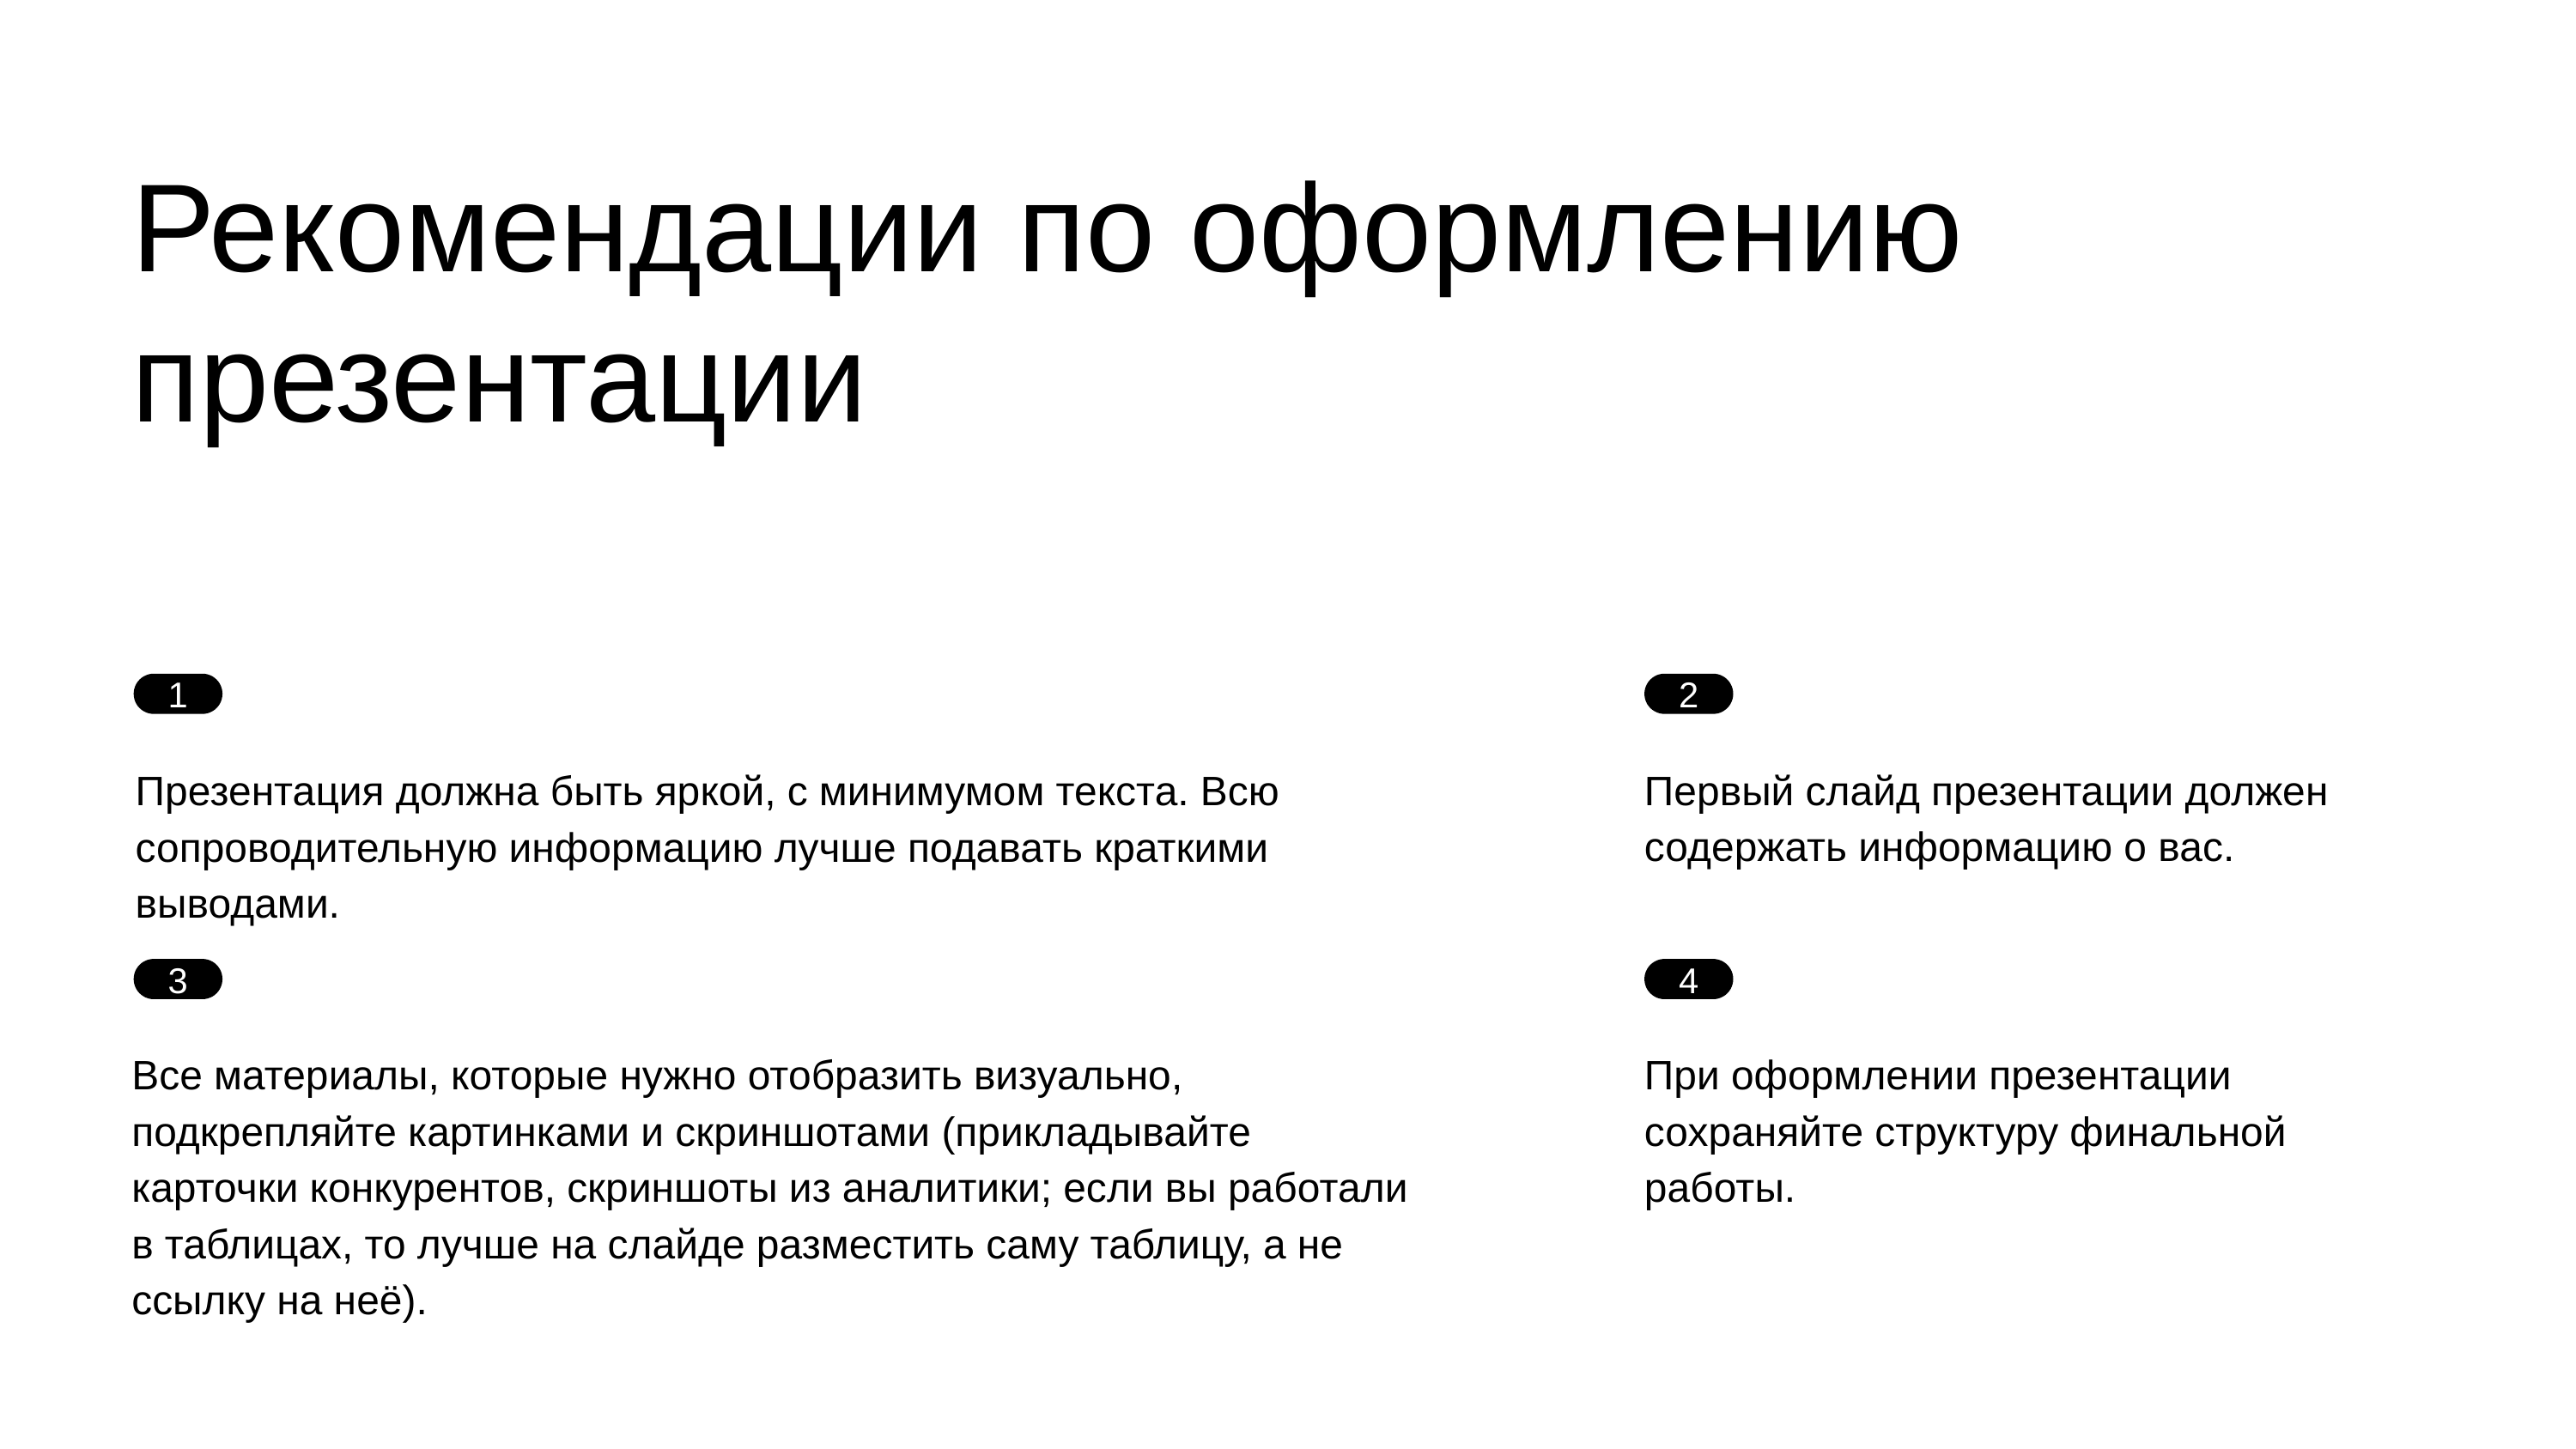

Рекомендации по оформлению презентации
1
2
Презентация должна быть яркой, с минимумом текста. Всю сопроводительную информацию лучше подавать краткими выводами.
Первый слайд презентации должен содержать информацию о вас.
3
4
Все материалы, которые нужно отобразить визуально, подкрепляйте картинками и скриншотами (прикладывайте карточки конкурентов, скриншоты из аналитики; если вы работали в таблицах, то лучше на слайде разместить саму таблицу, а не ссылку на неё).
При оформлении презентации сохраняйте структуру финальной работы.